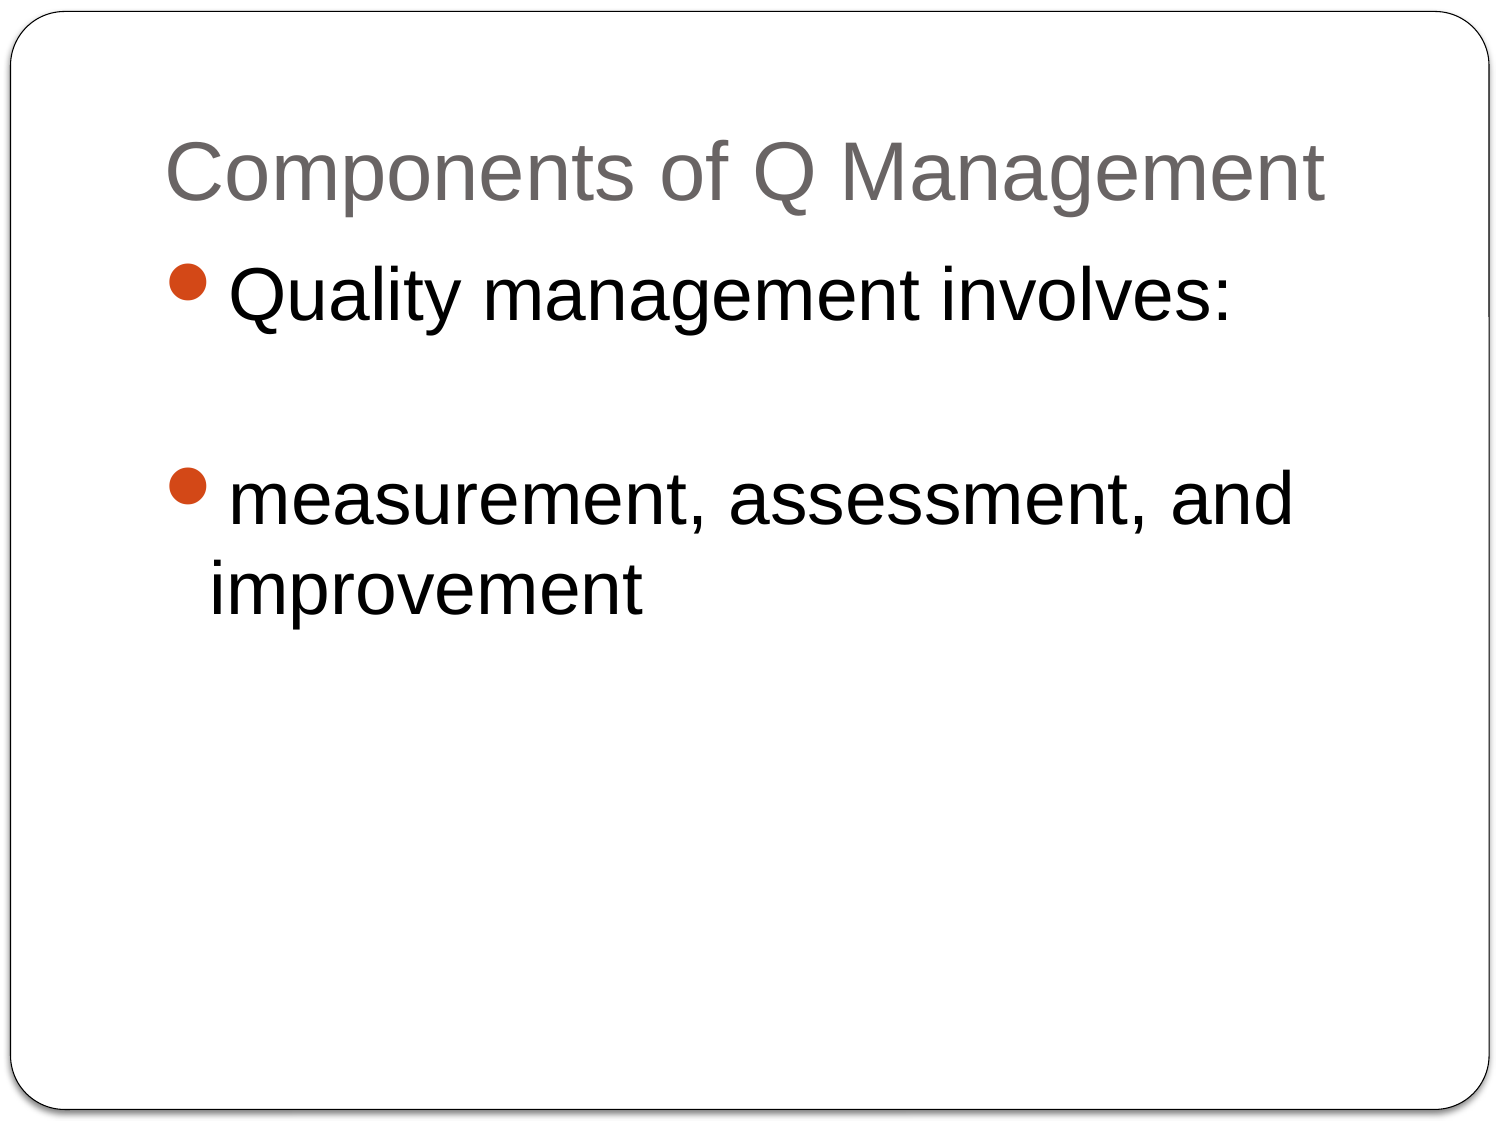

# Components of Q Management
Quality management involves:

measurement, assessment, and improvement